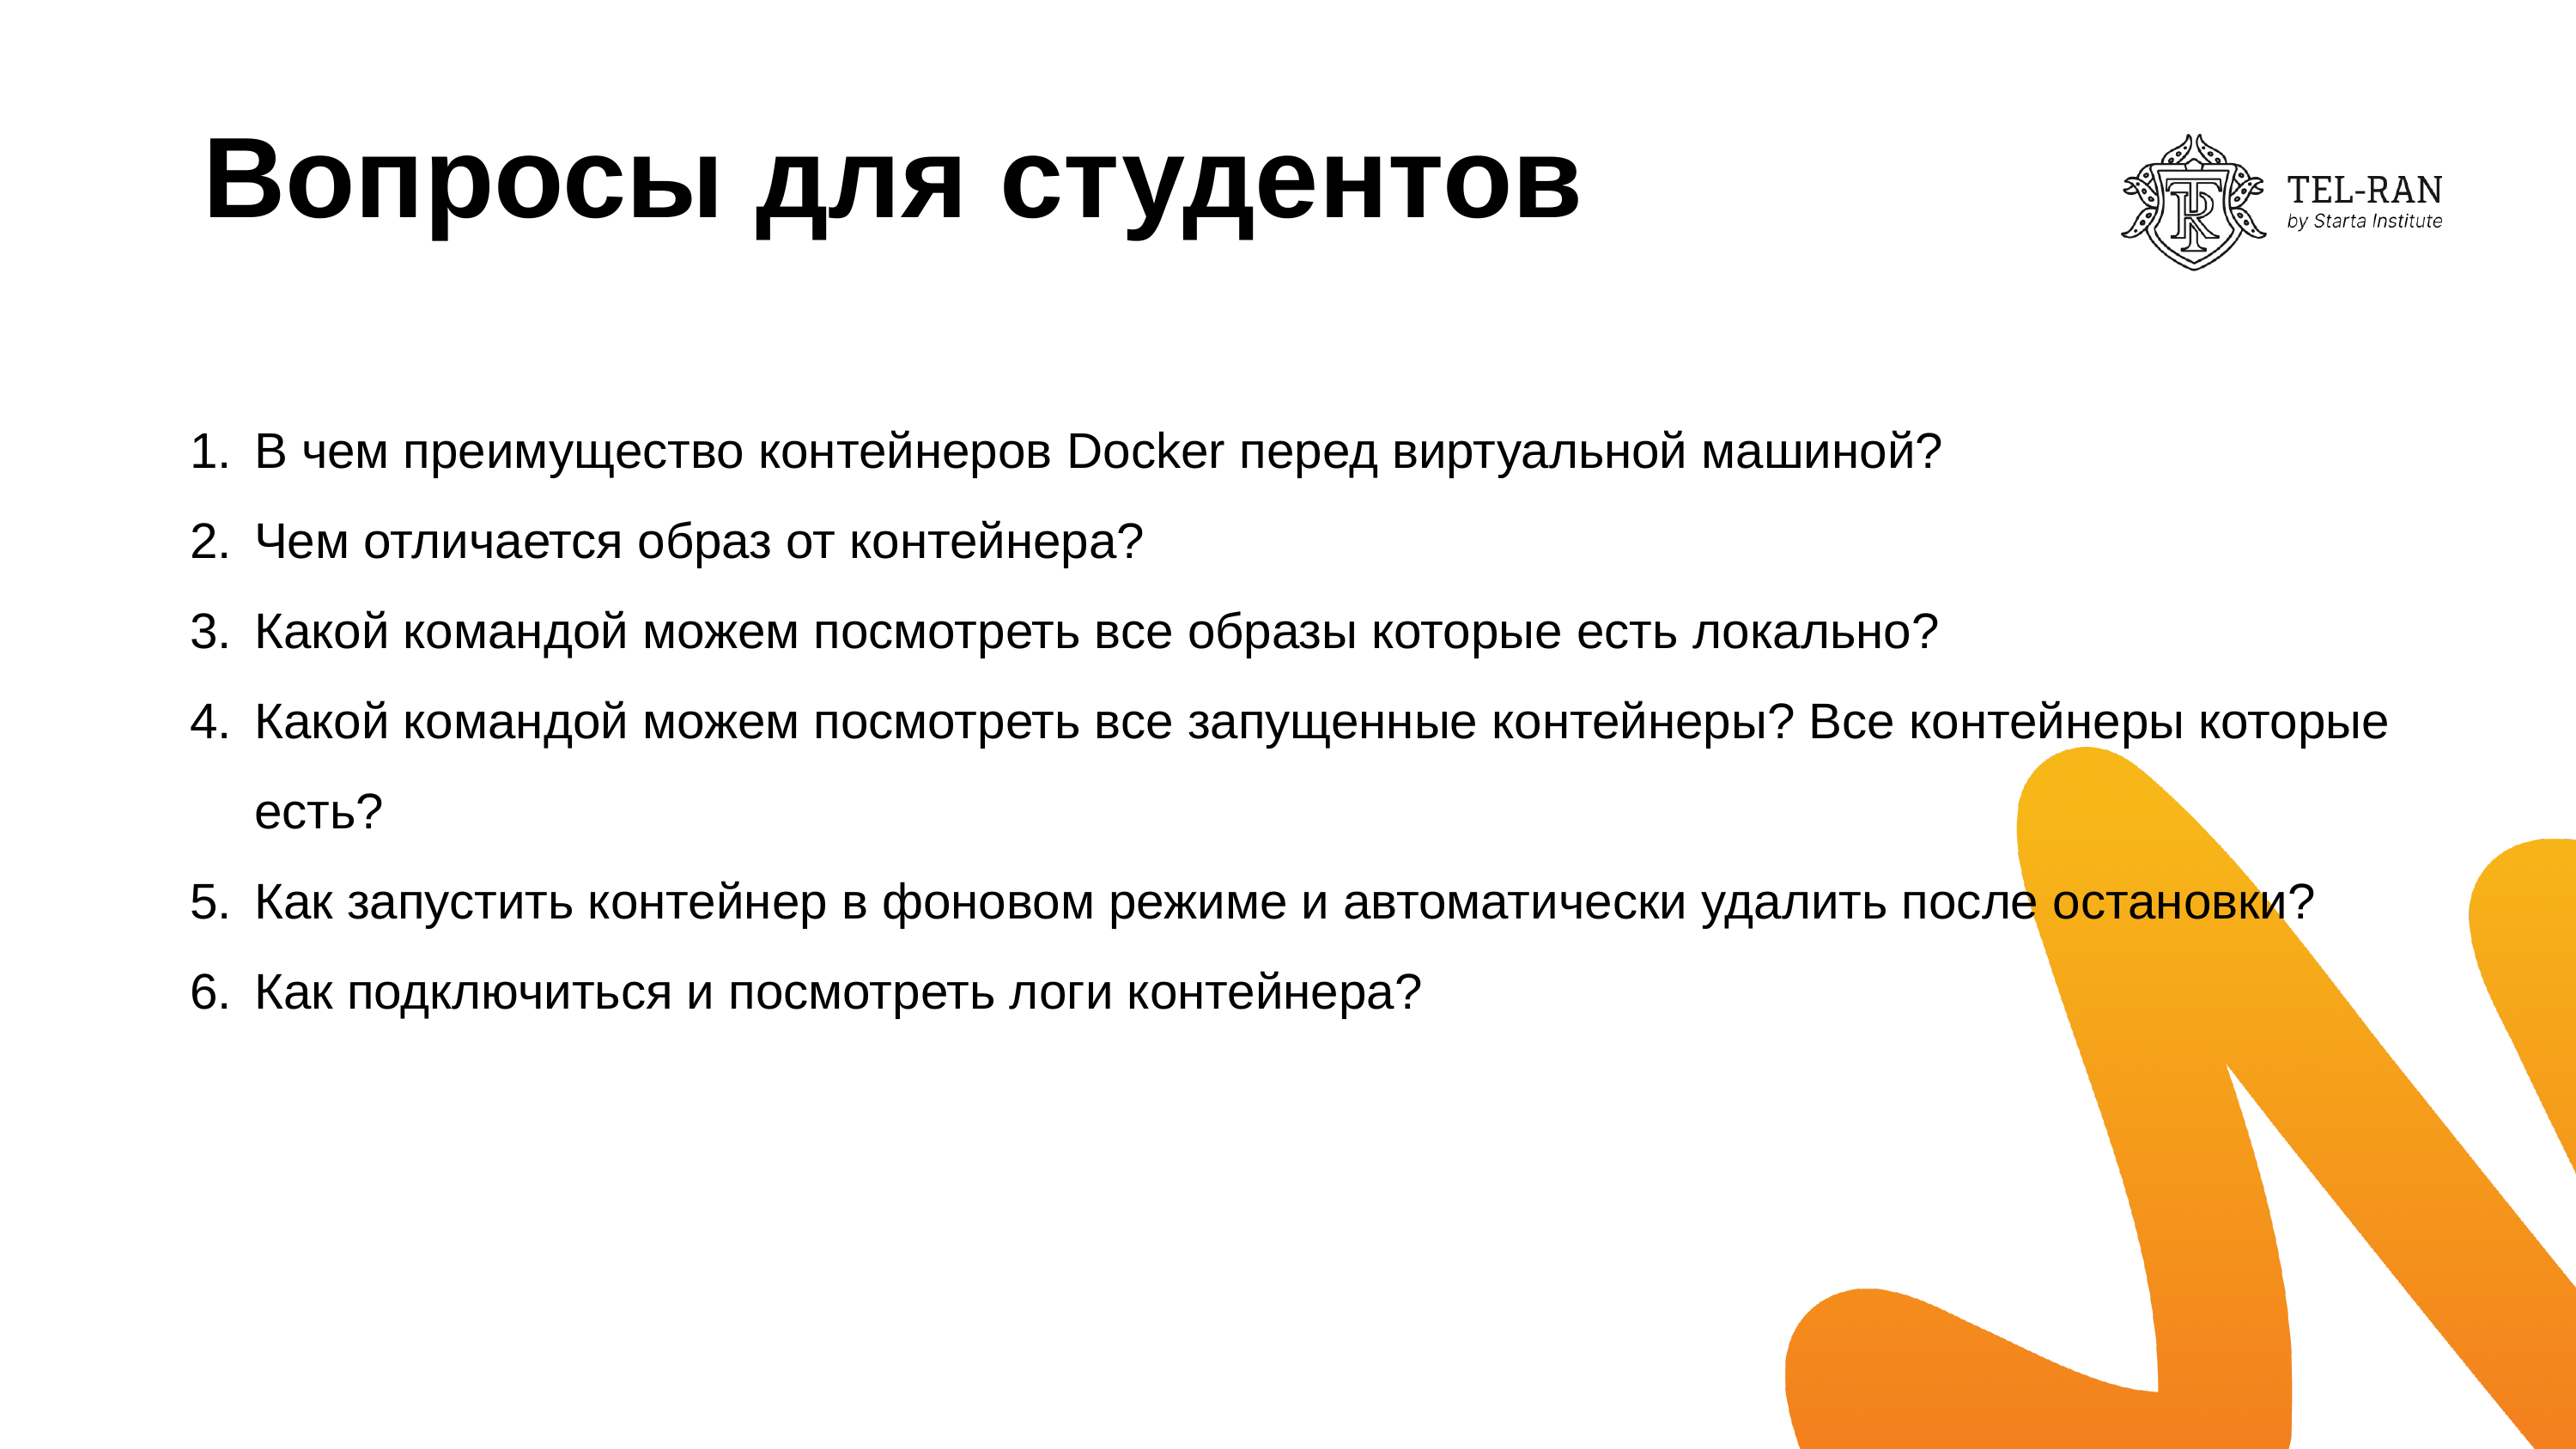

# Вопросы для студентов
В чем преимущество контейнеров Docker перед виртуальной машиной?
Чем отличается образ от контейнера?
Какой командой можем посмотреть все образы которые есть локально?
Какой командой можем посмотреть все запущенные контейнеры? Все контейнеры которые есть?
Как запустить контейнер в фоновом режиме и автоматически удалить после остановки?
Как подключиться и посмотреть логи контейнера?